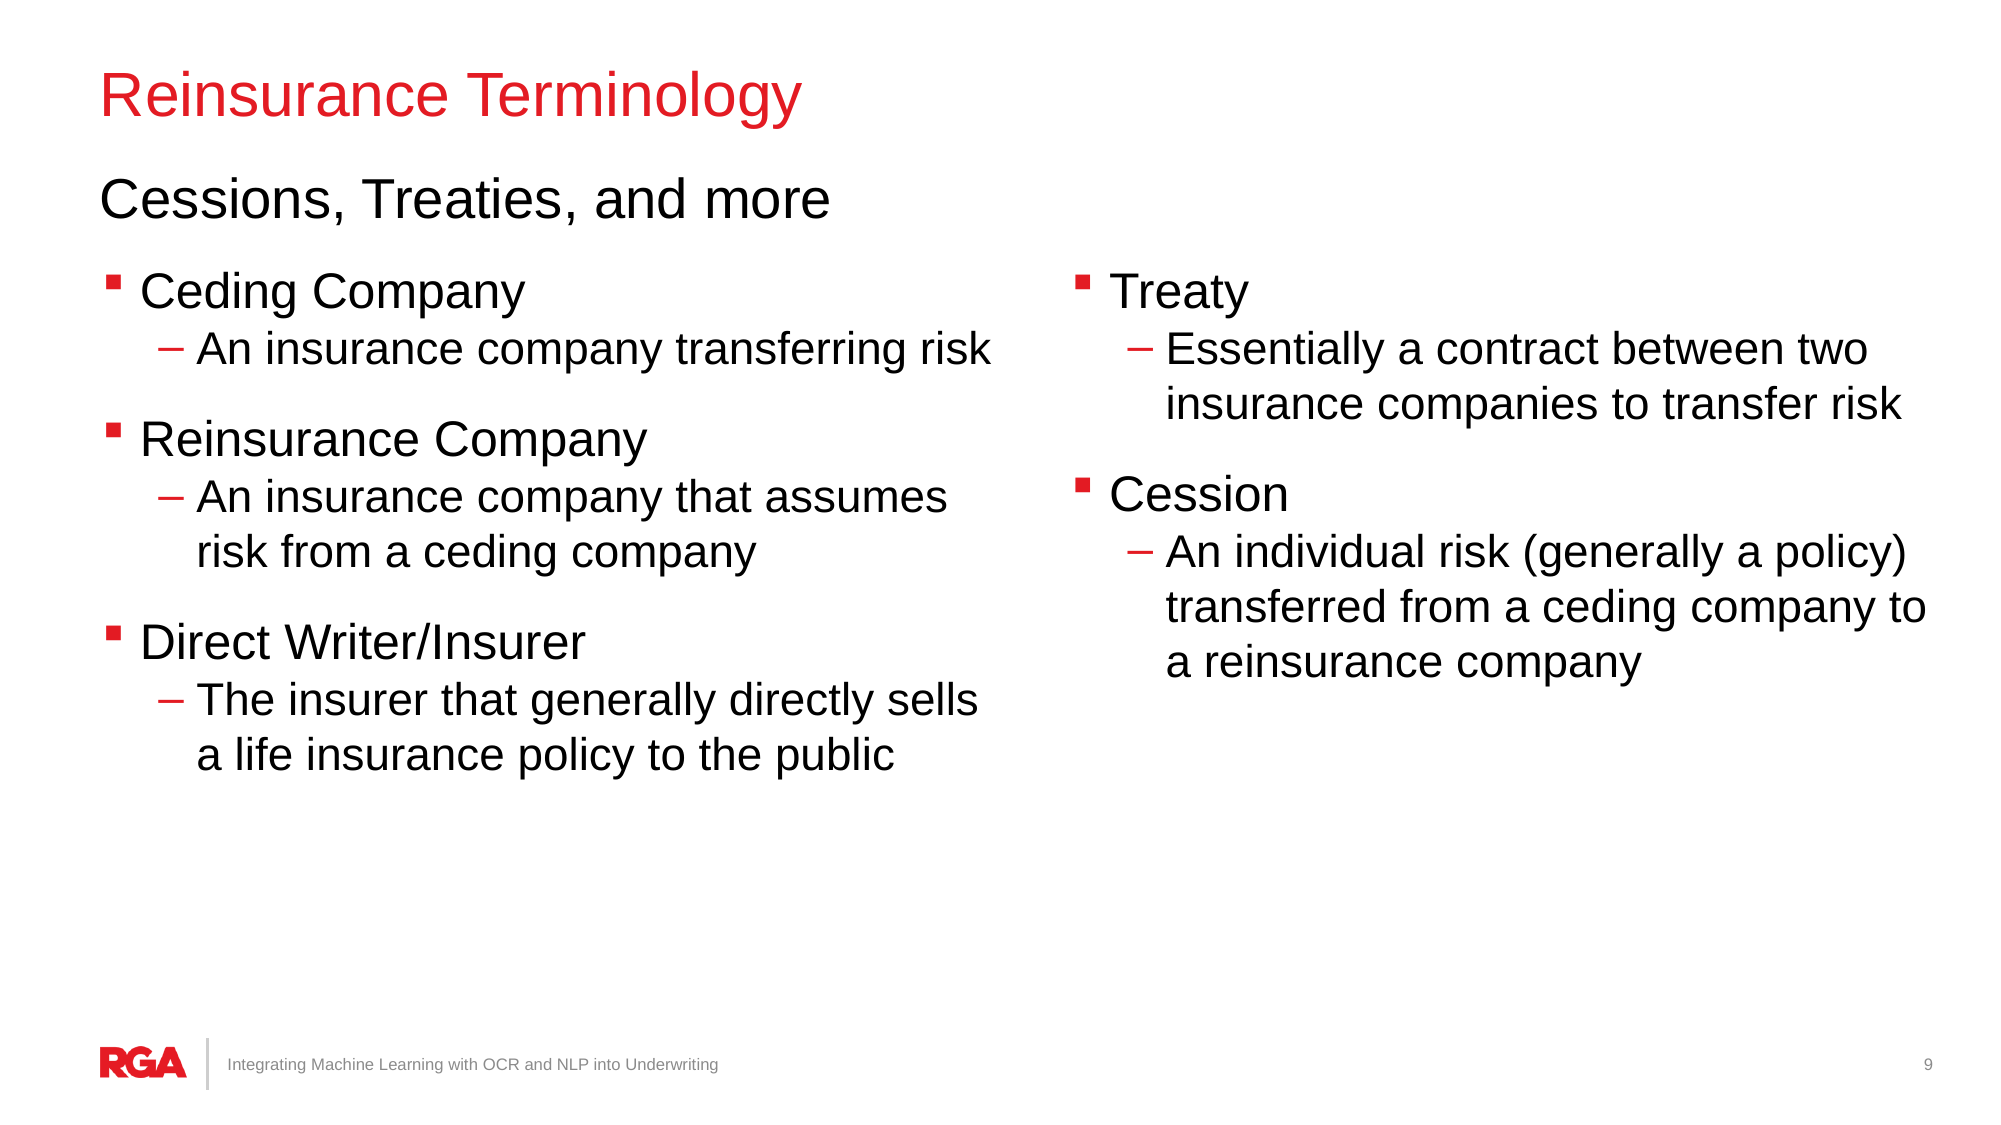

# Reinsurance Terminology
Cessions, Treaties, and more
Ceding Company
An insurance company transferring risk
Reinsurance Company
An insurance company that assumes risk from a ceding company
Direct Writer/Insurer
The insurer that generally directly sells a life insurance policy to the public
Treaty
Essentially a contract between two insurance companies to transfer risk
Cession
An individual risk (generally a policy) transferred from a ceding company to a reinsurance company
Integrating Machine Learning with OCR and NLP into Underwriting
9